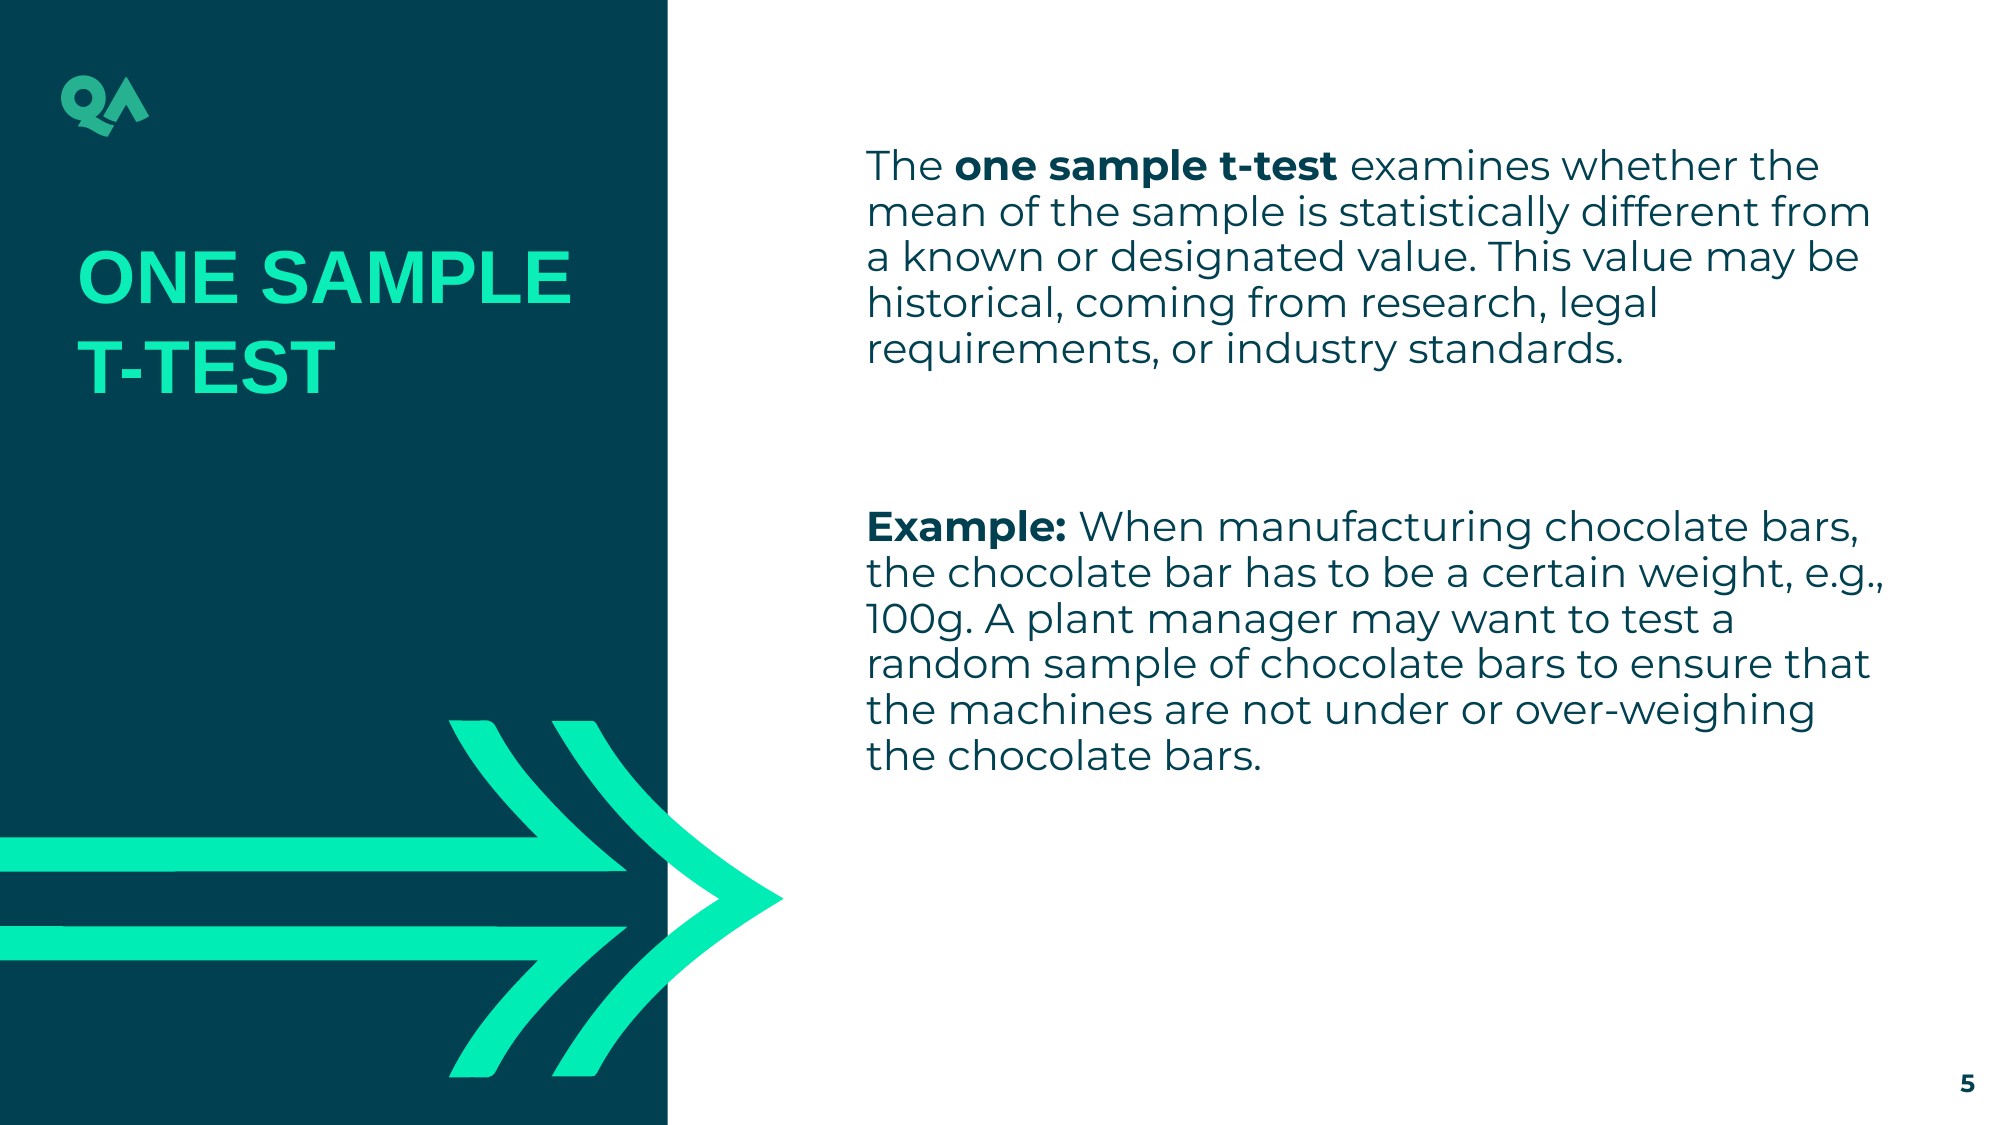

The one sample t-test examines whether the mean of the sample is statistically different from a known or designated value. This value may be historical, coming from research, legal requirements, or industry standards.

Example: When manufacturing chocolate bars, the chocolate bar has to be a certain weight, e.g., 100g. A plant manager may want to test a random sample of chocolate bars to ensure that the machines are not under or over-weighing the chocolate bars.

One sample t-test
5